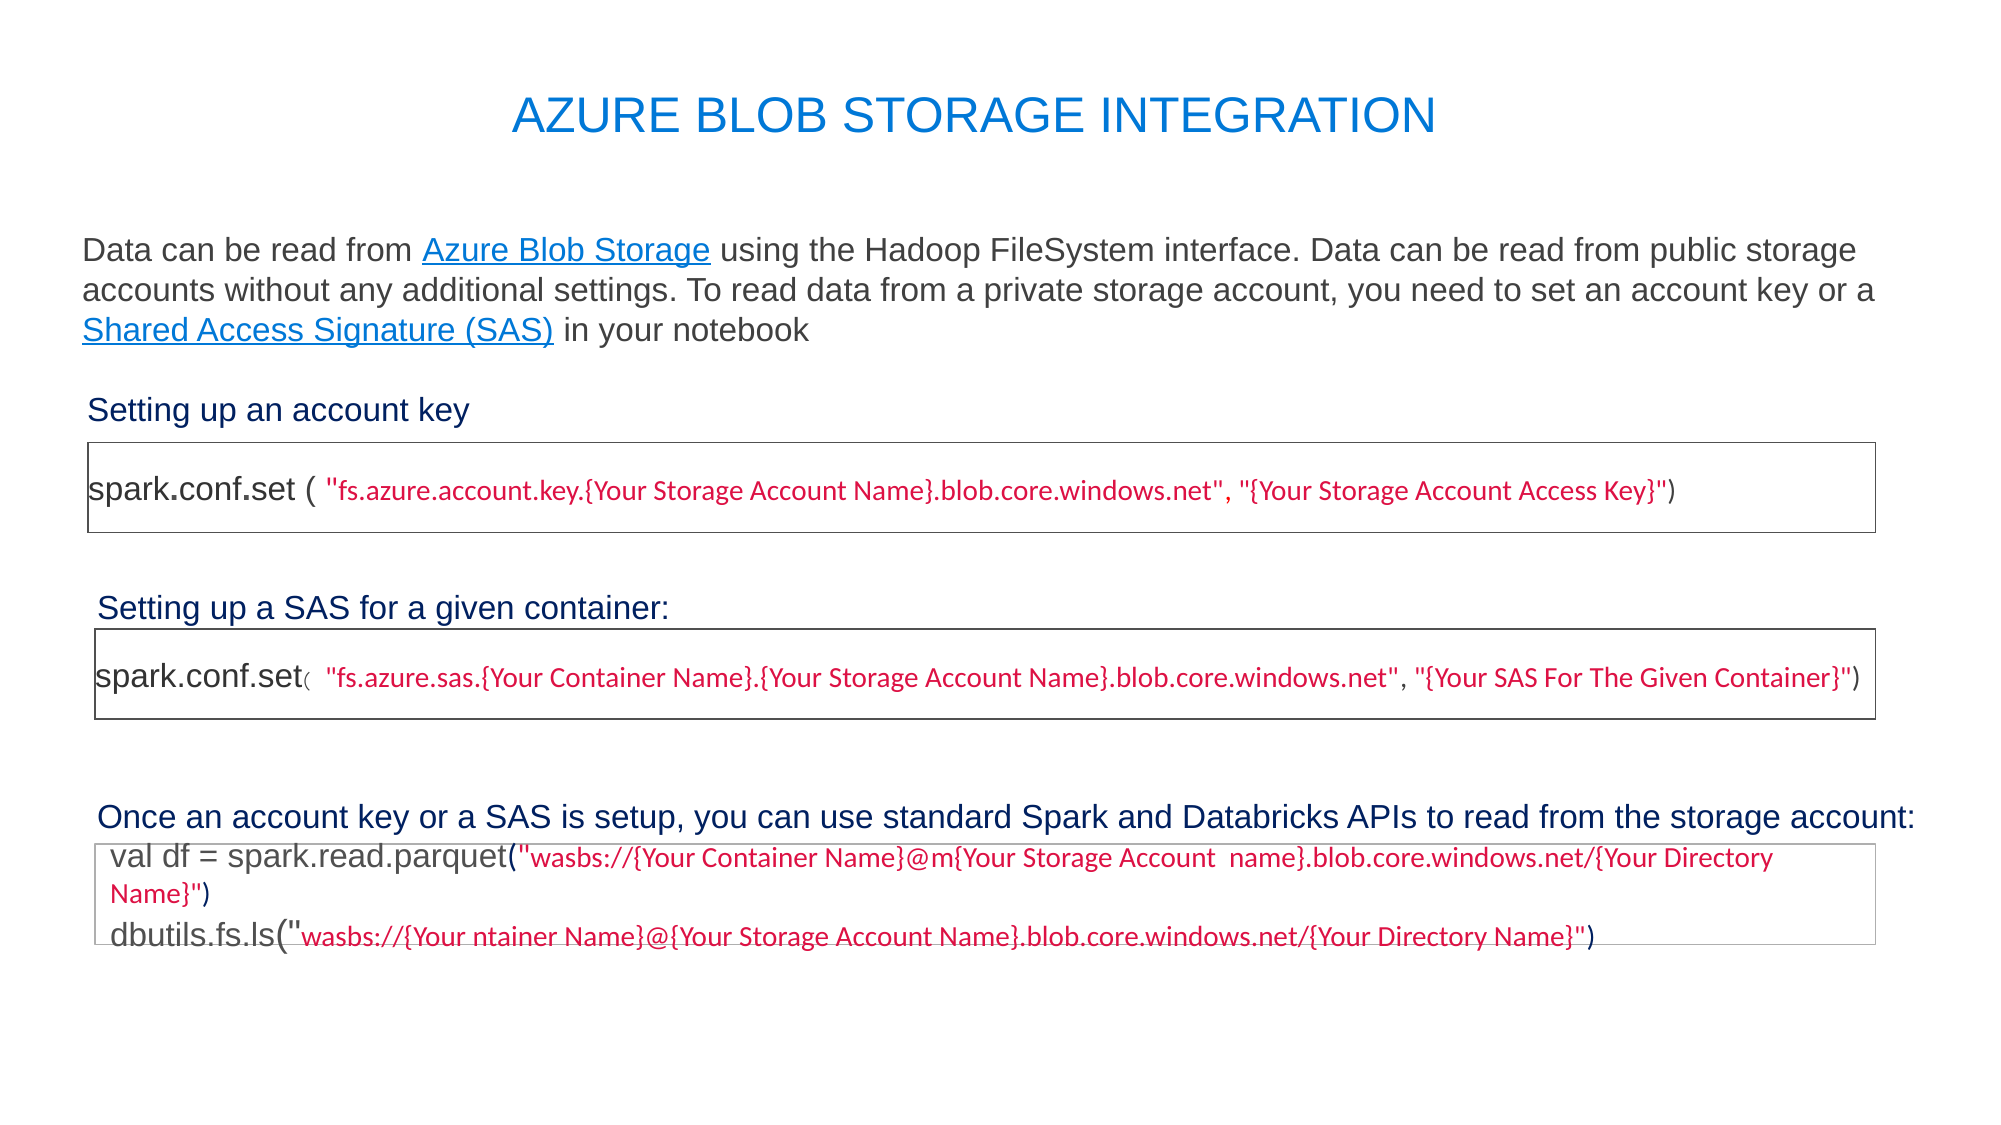

# AZURE BLOB STORAGE INTEGRATION
Data can be read from Azure Blob Storage using the Hadoop FileSystem interface. Data can be read from public storage accounts without any additional settings. To read data from a private storage account, you need to set an account key or a Shared Access Signature (SAS) in your notebook
Setting up an account key
spark.conf.set ( "fs.azure.account.key.{Your Storage Account Name}.blob.core.windows.net", "{Your Storage Account Access Key}")
Setting up a SAS for a given container:
spark.conf.set( "fs.azure.sas.{Your Container Name}.{Your Storage Account Name}.blob.core.windows.net", "{Your SAS For The Given Container}")
Once an account key or a SAS is setup, you can use standard Spark and Databricks APIs to read from the storage account:
val df = spark.read.parquet("wasbs://{Your Container Name}@m{Your Storage Account  name}.blob.core.windows.net/{Your Directory Name}")
dbutils.fs.ls("wasbs://{Your ntainer Name}@{Your Storage Account Name}.blob.core.windows.net/{Your Directory Name}")